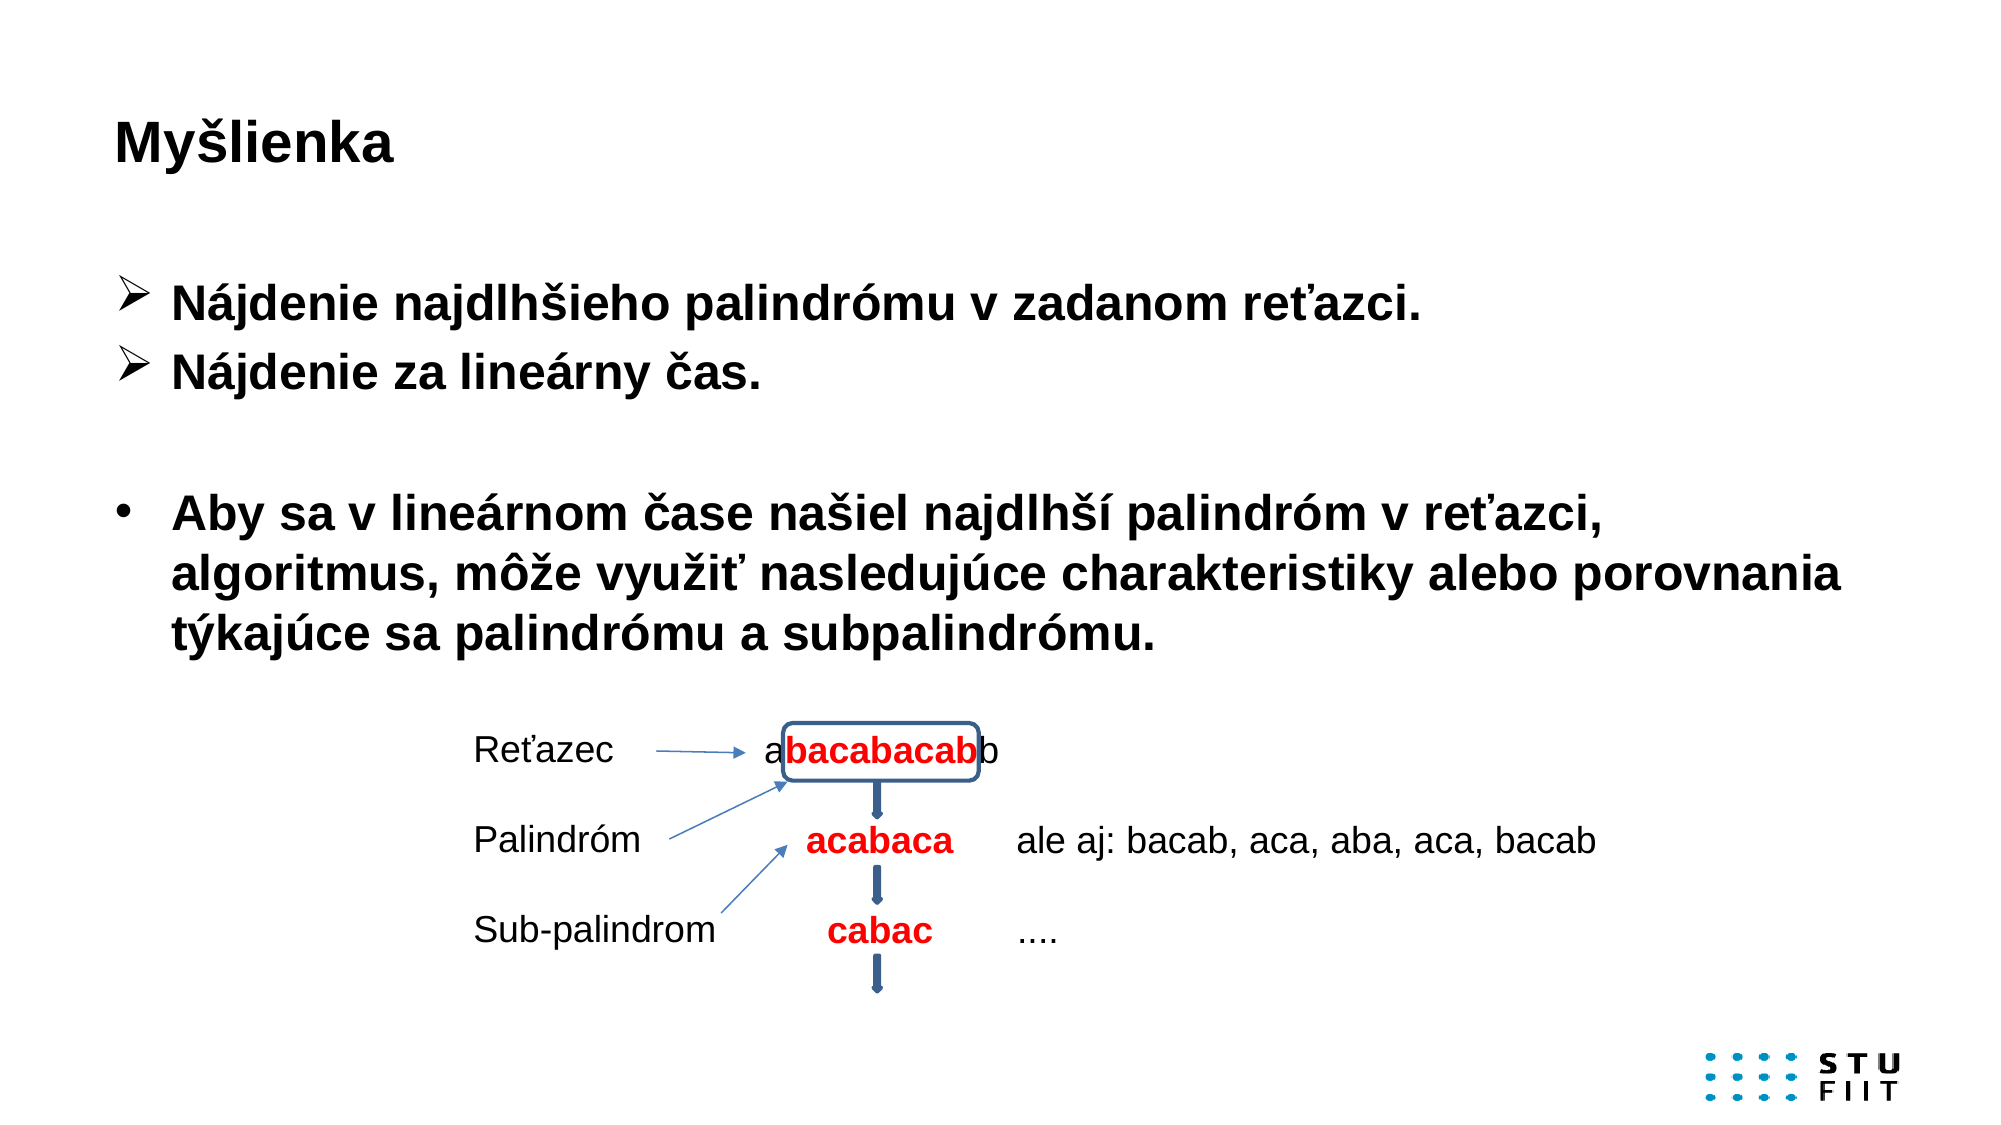

# Myšlienka
Nájdenie najdlhšieho palindrómu v zadanom reťazci.
Nájdenie za lineárny čas.

Aby sa v lineárnom čase našiel najdlhší palindróm v reťazci, algoritmus, môže využiť nasledujúce charakteristiky alebo porovnania týkajúce sa palindrómu a subpalindrómu.
Reťazec

Palindróm

Sub-palindrom
abacabacabb

    acabaca      ale aj: bacab, aca, aba, aca, bacab

      cabac        ....